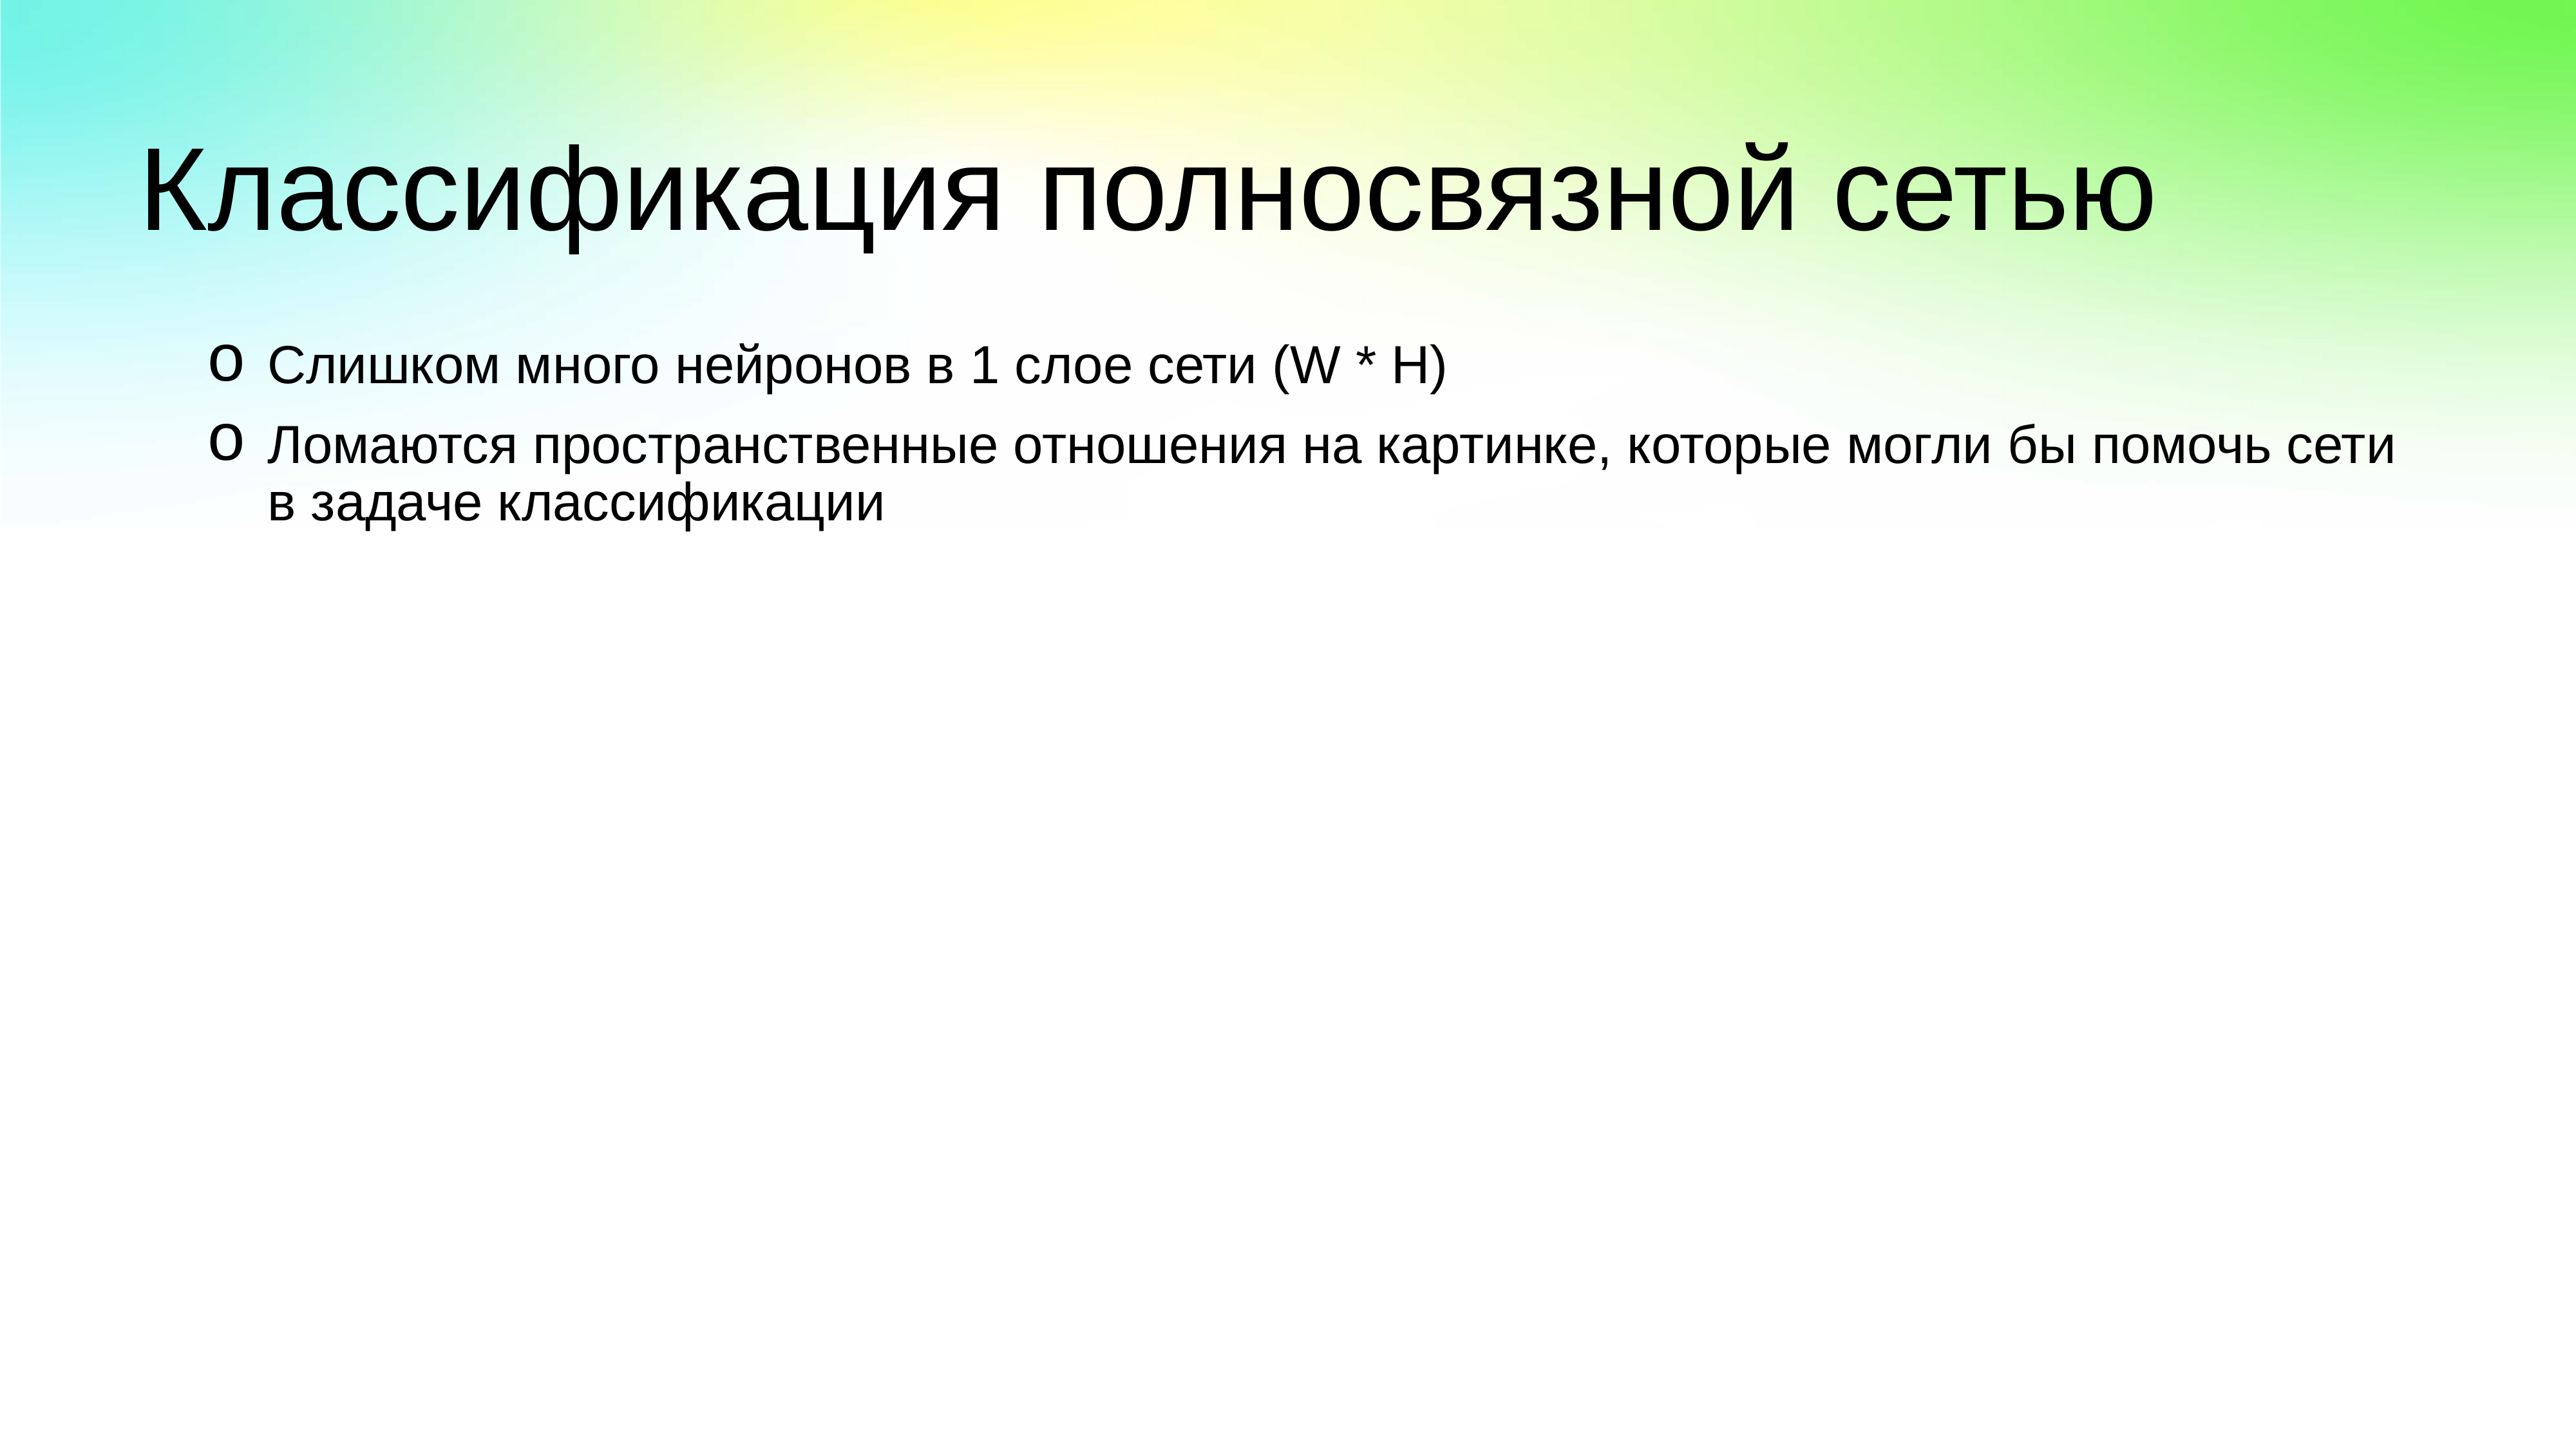

# Классификация полносвязной сетью
Cлишком много нейронов в 1 слое сети (W * H)
Ломаются пространственные отношения на картинке, которые могли бы помочь сети в задаче классификации